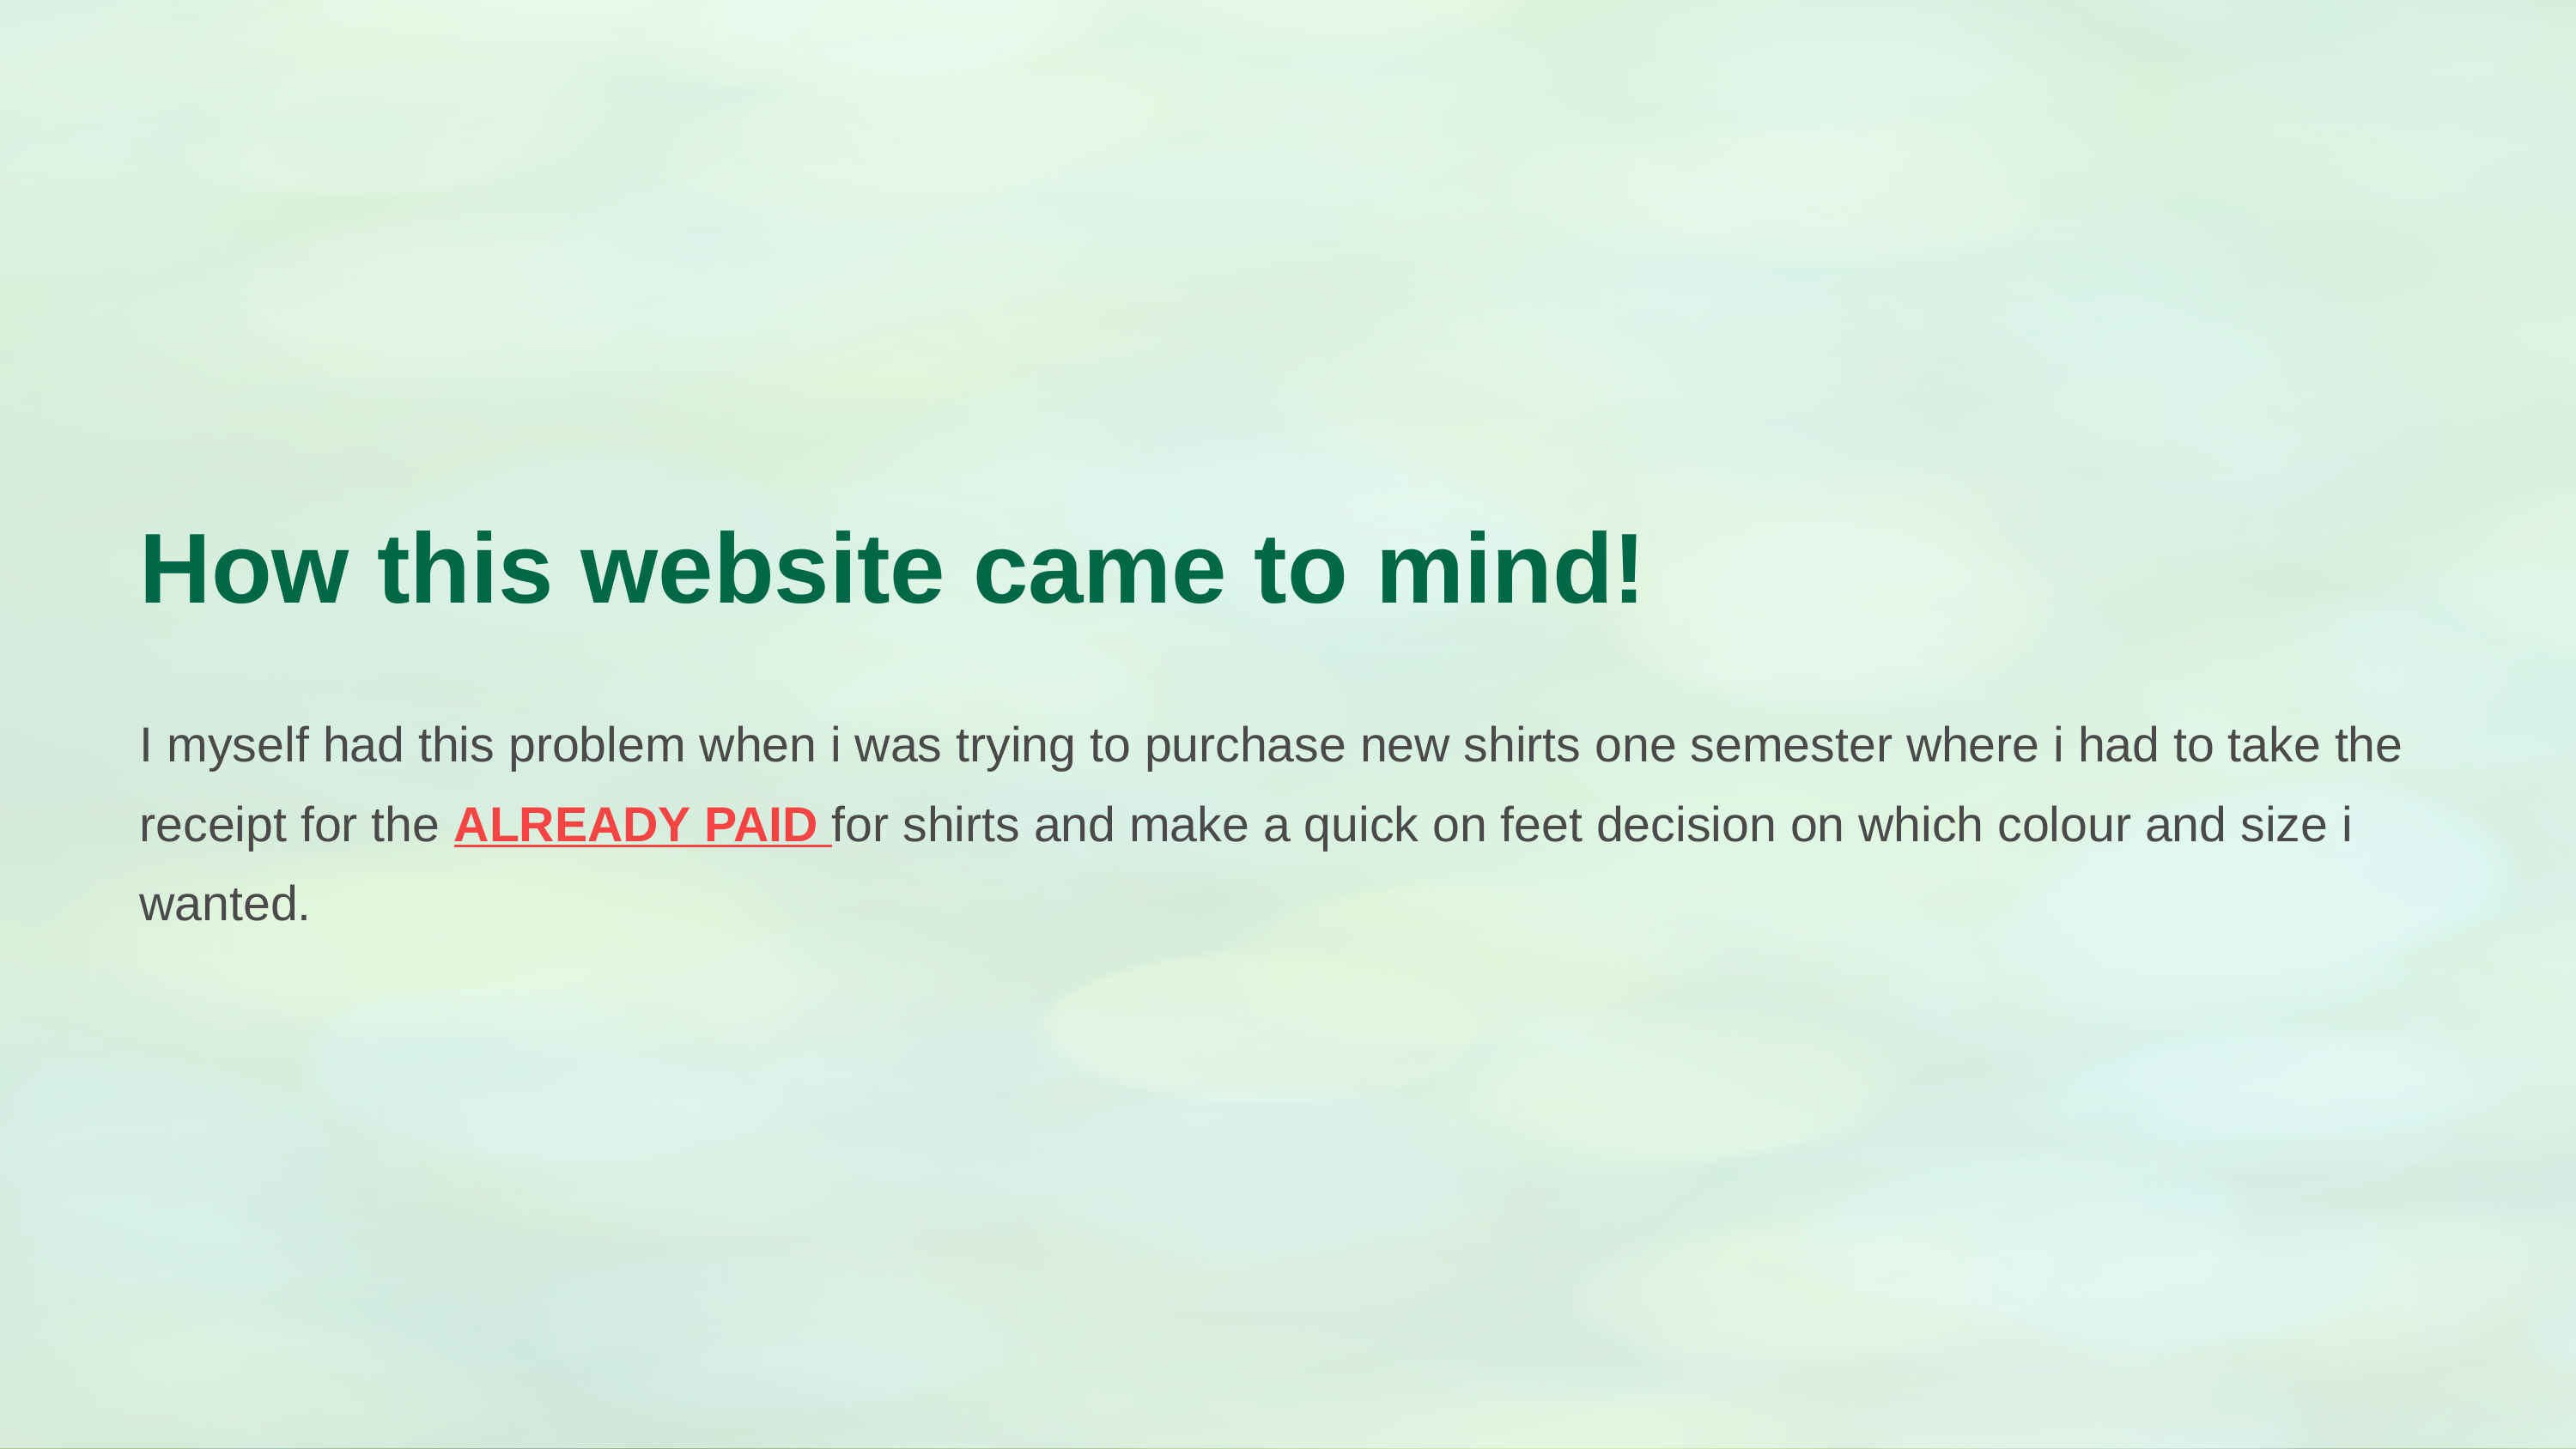

How this website came to mind!

I myself had this problem when i was trying to purchase new shirts one semester where i had to take the receipt for the ALREADY PAID for shirts and make a quick on feet decision on which colour and size i wanted.